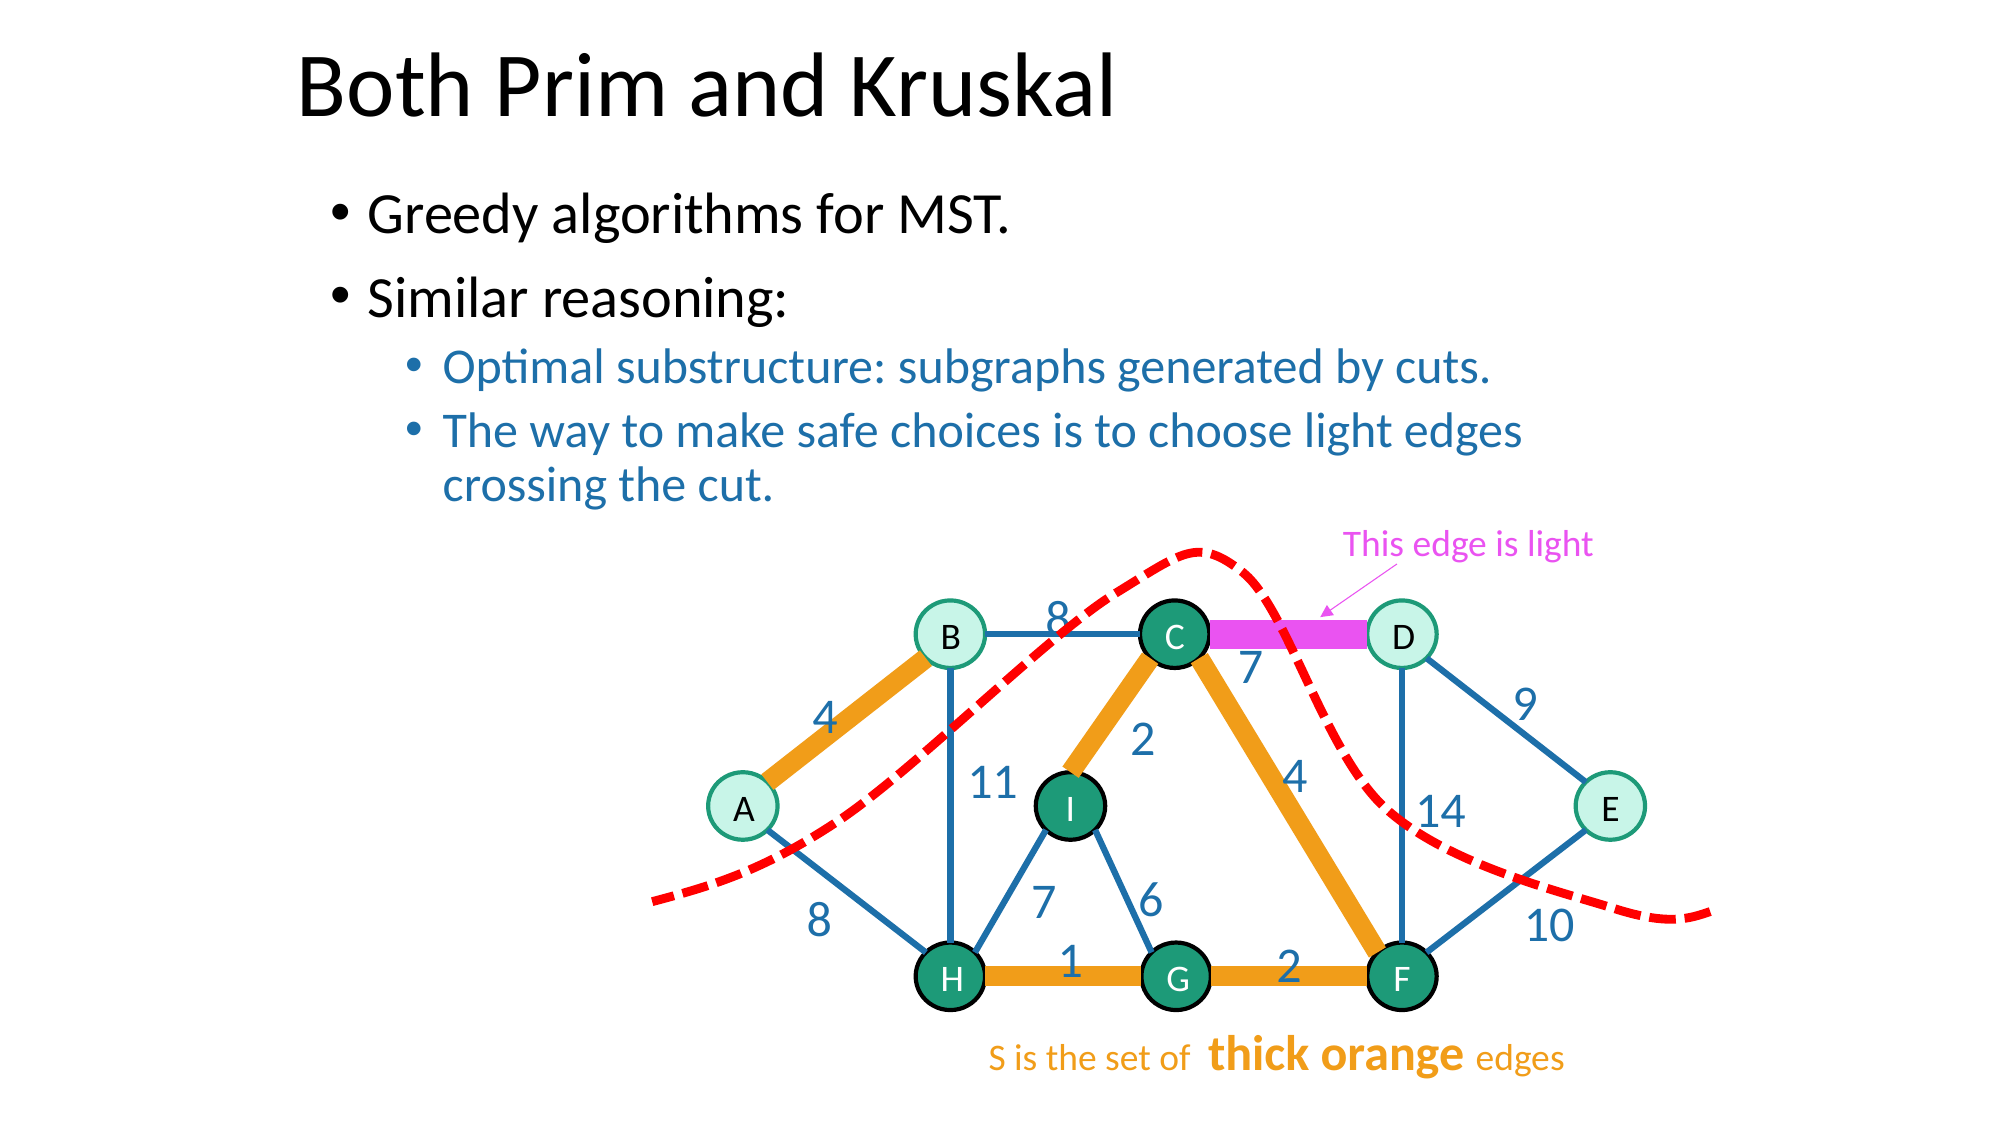

# Both Prim and Kruskal
Greedy algorithms for MST.
Similar reasoning:
Optimal substructure: subgraphs generated by cuts.
The way to make safe choices is to choose light edges crossing the cut.
This edge is light

8
B
C
D
7
9
4
2
4
11
14
A
I
E
6
7
8
10
1
2
H
G
F
S is the set of  thick orange edges